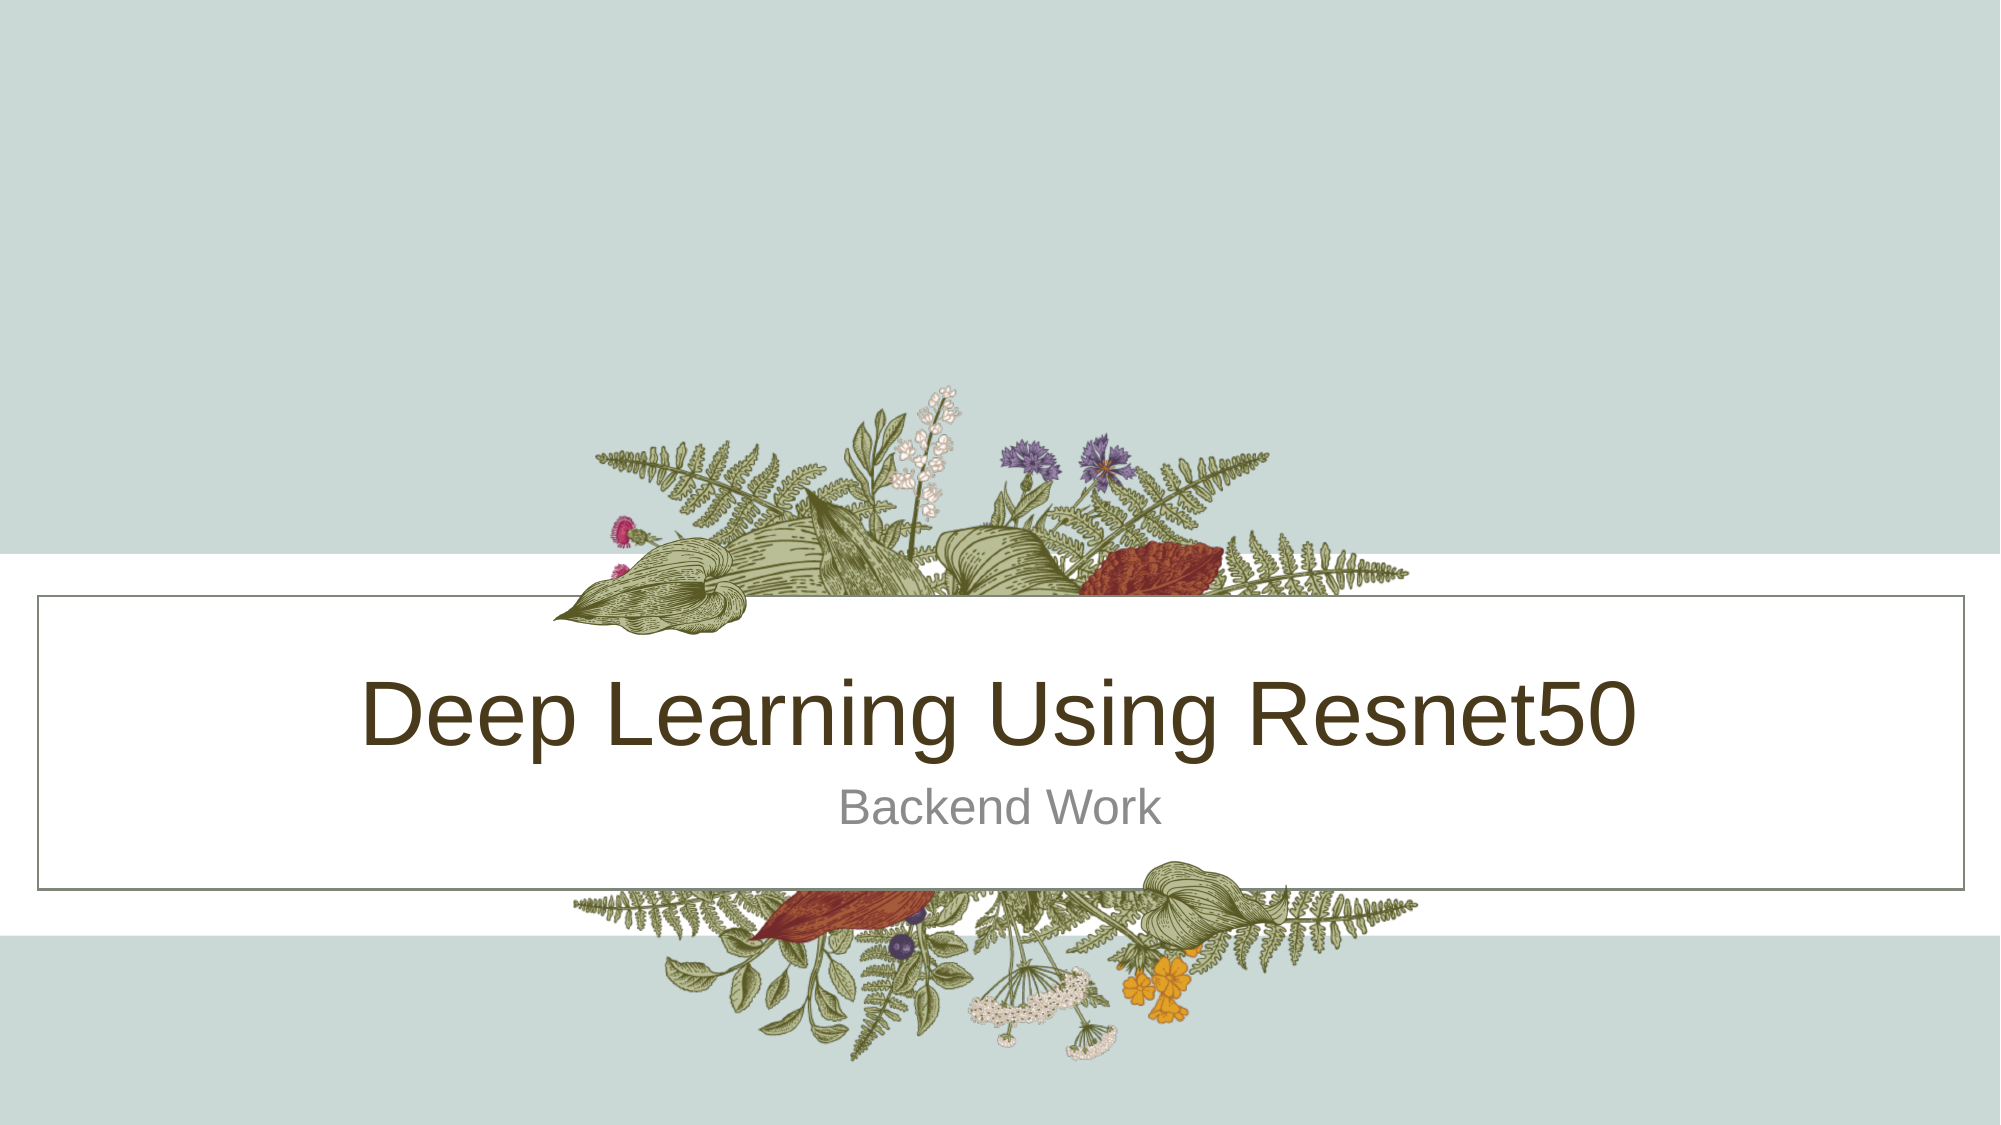

# Deep Learning Using Resnet50
Backend Work